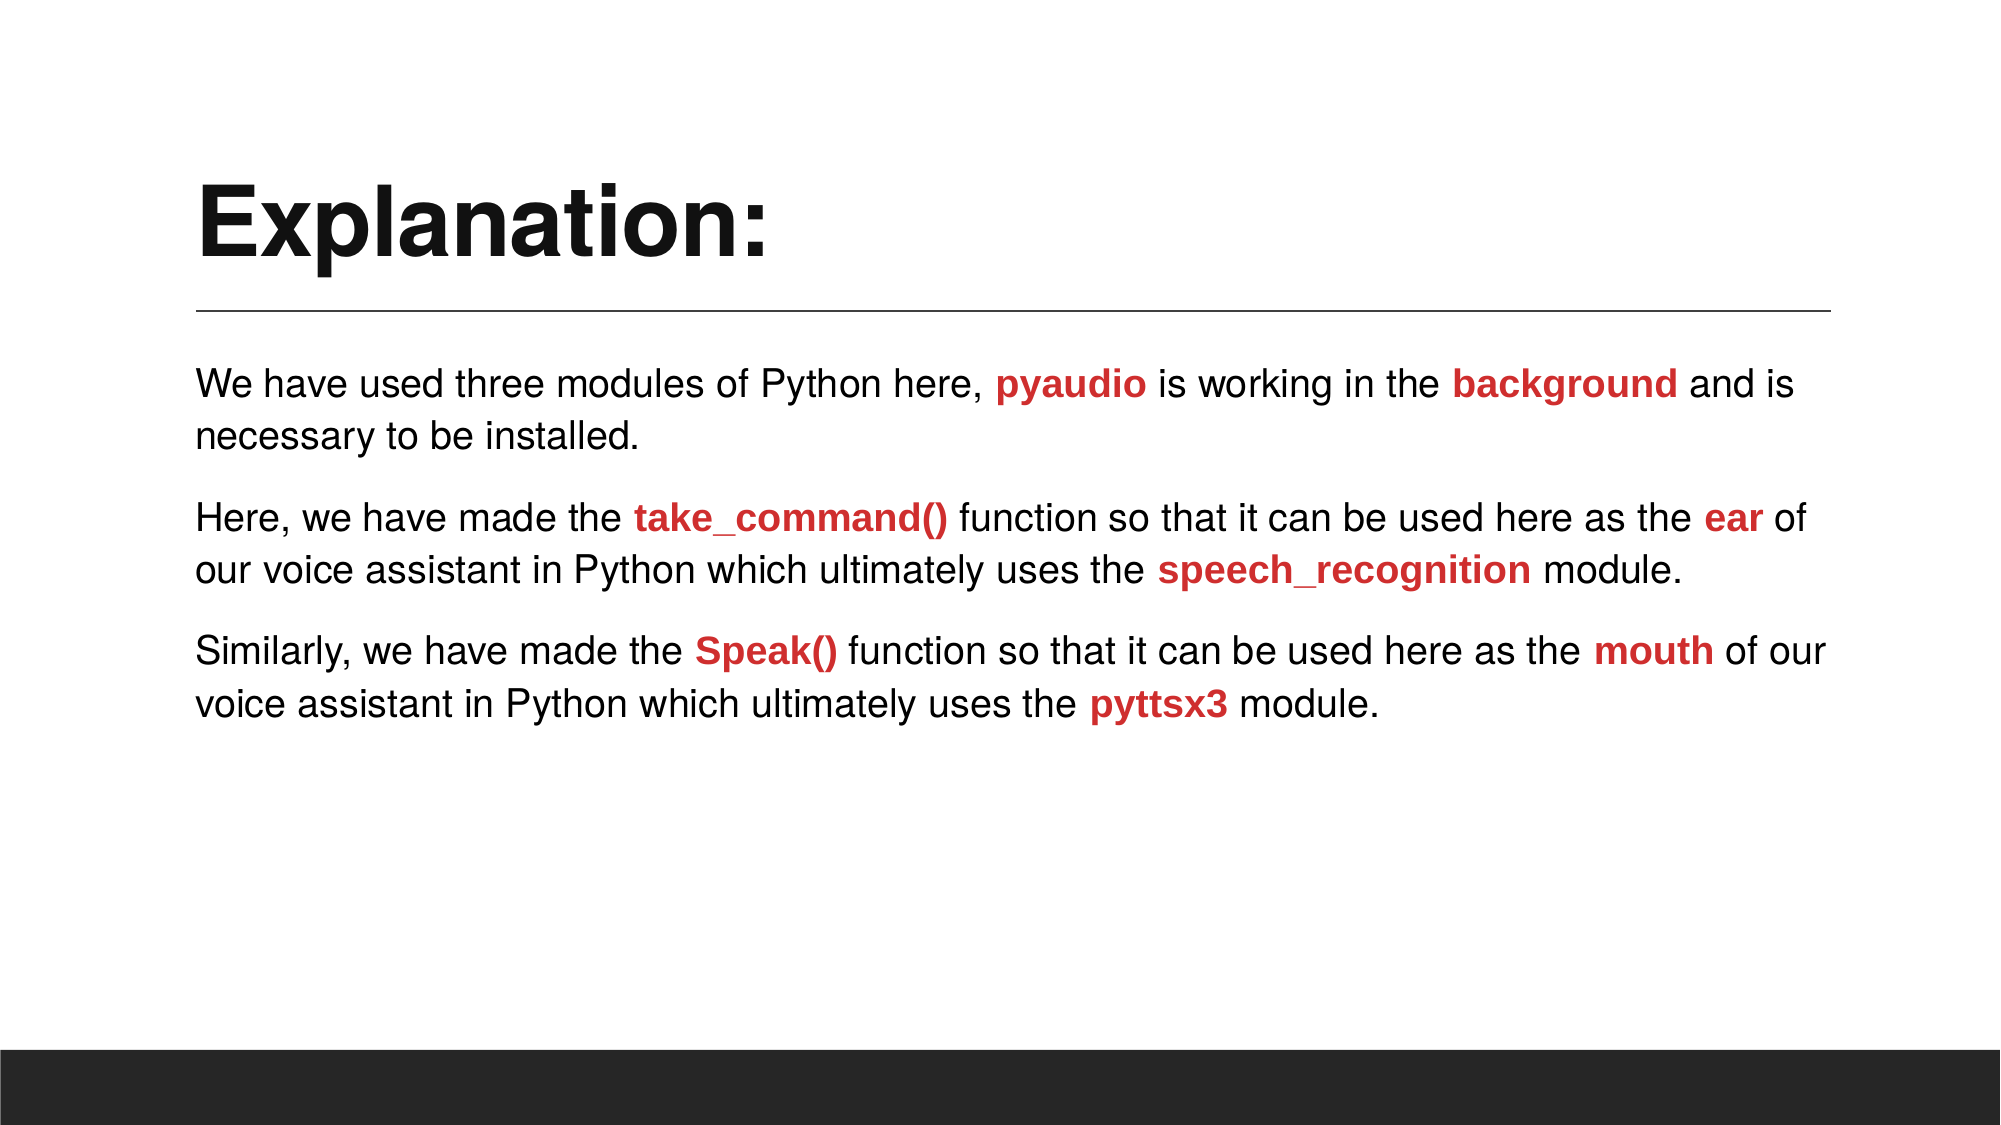

# Explanation:
We have used three modules of Python here, pyaudio is working in the background and is necessary to be installed.
Here, we have made the take_command() function so that it can be used here as the ear of our voice assistant in Python which ultimately uses the speech_recognition module.
Similarly, we have made the Speak() function so that it can be used here as the mouth of our voice assistant in Python which ultimately uses the pyttsx3 module.